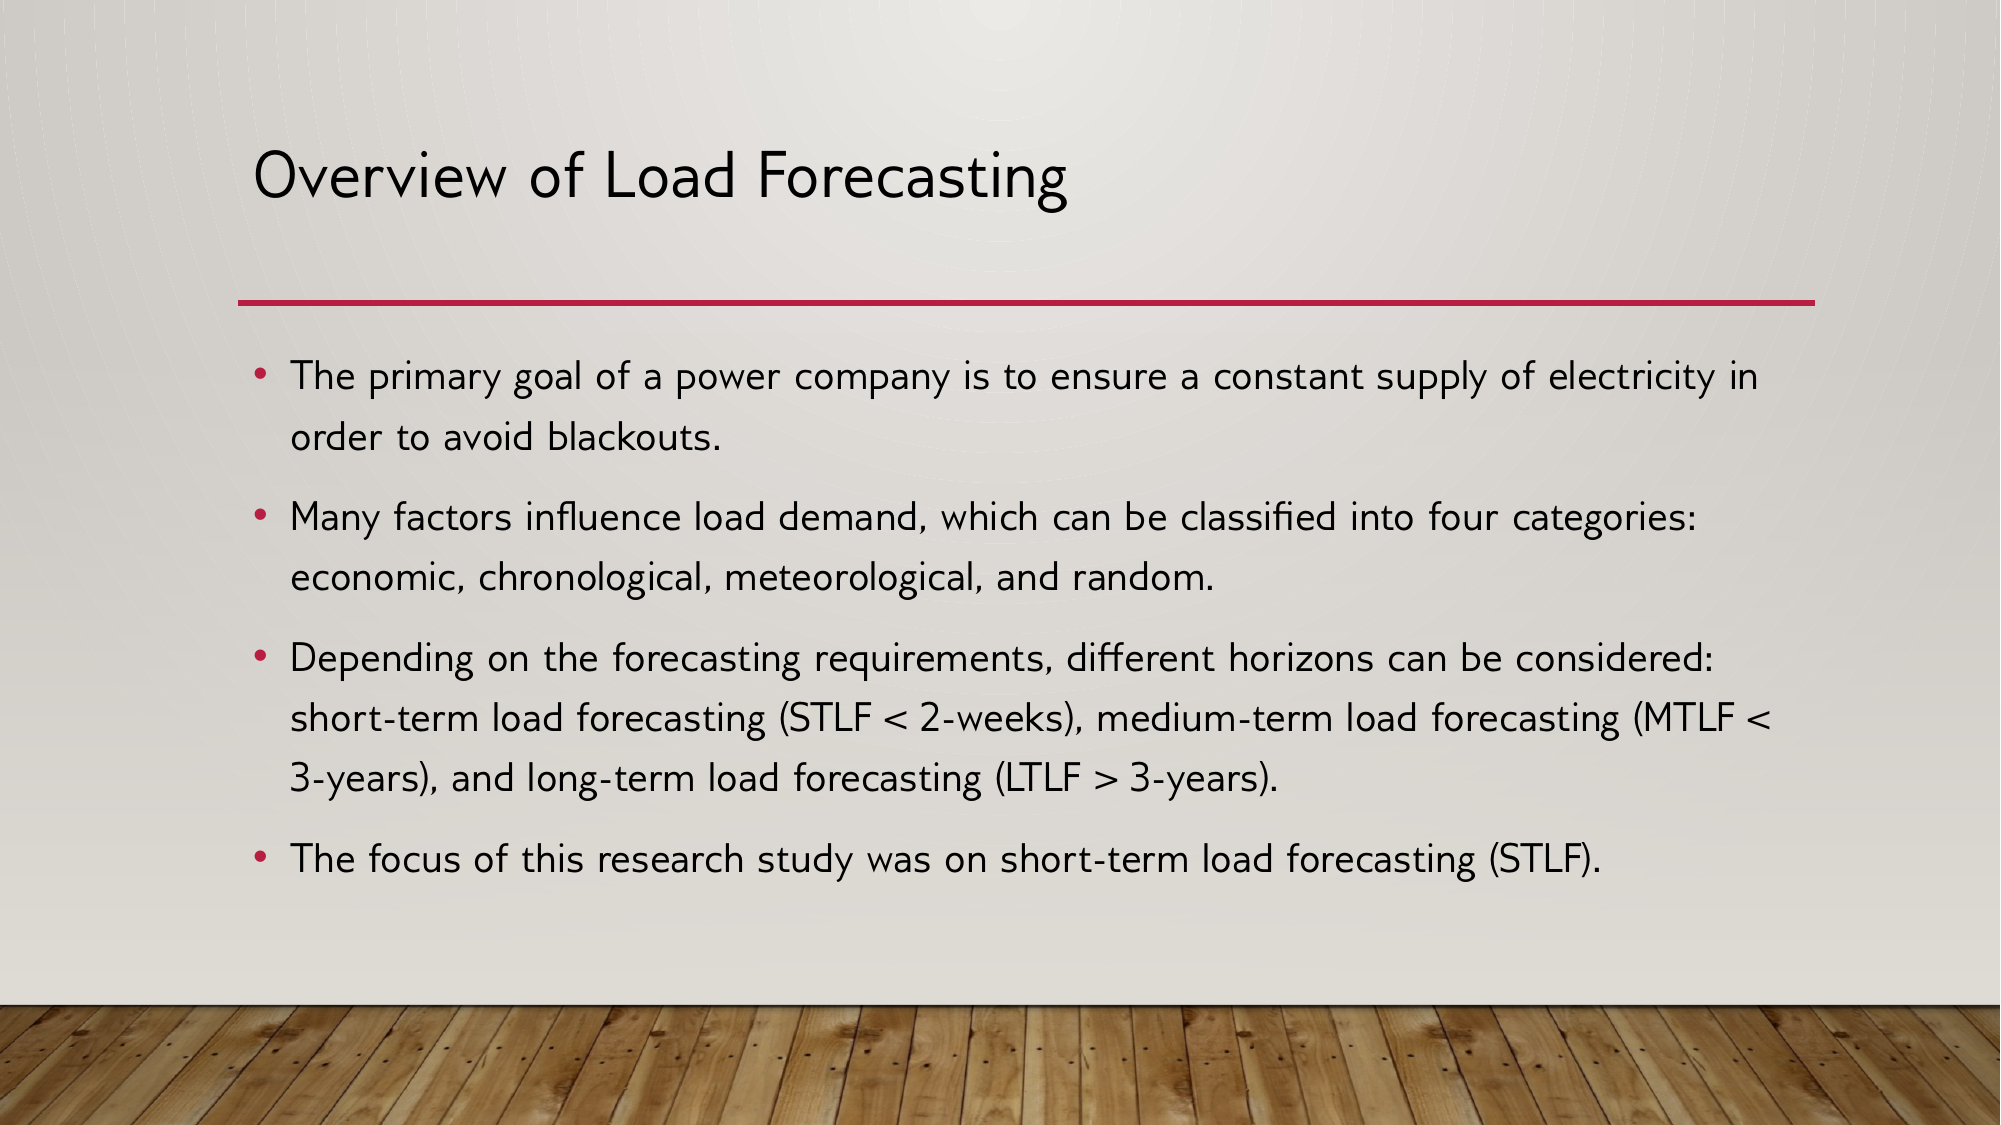

# Overview of Load Forecasting
The primary goal of a power company is to ensure a constant supply of electricity in order to avoid blackouts.
Many factors influence load demand, which can be classified into four categories: economic, chronological, meteorological, and random.
Depending on the forecasting requirements, different horizons can be considered: short-term load forecasting (STLF < 2-weeks), medium-term load forecasting (MTLF < 3-years), and long-term load forecasting (LTLF > 3-years).
The focus of this research study was on short-term load forecasting (STLF).